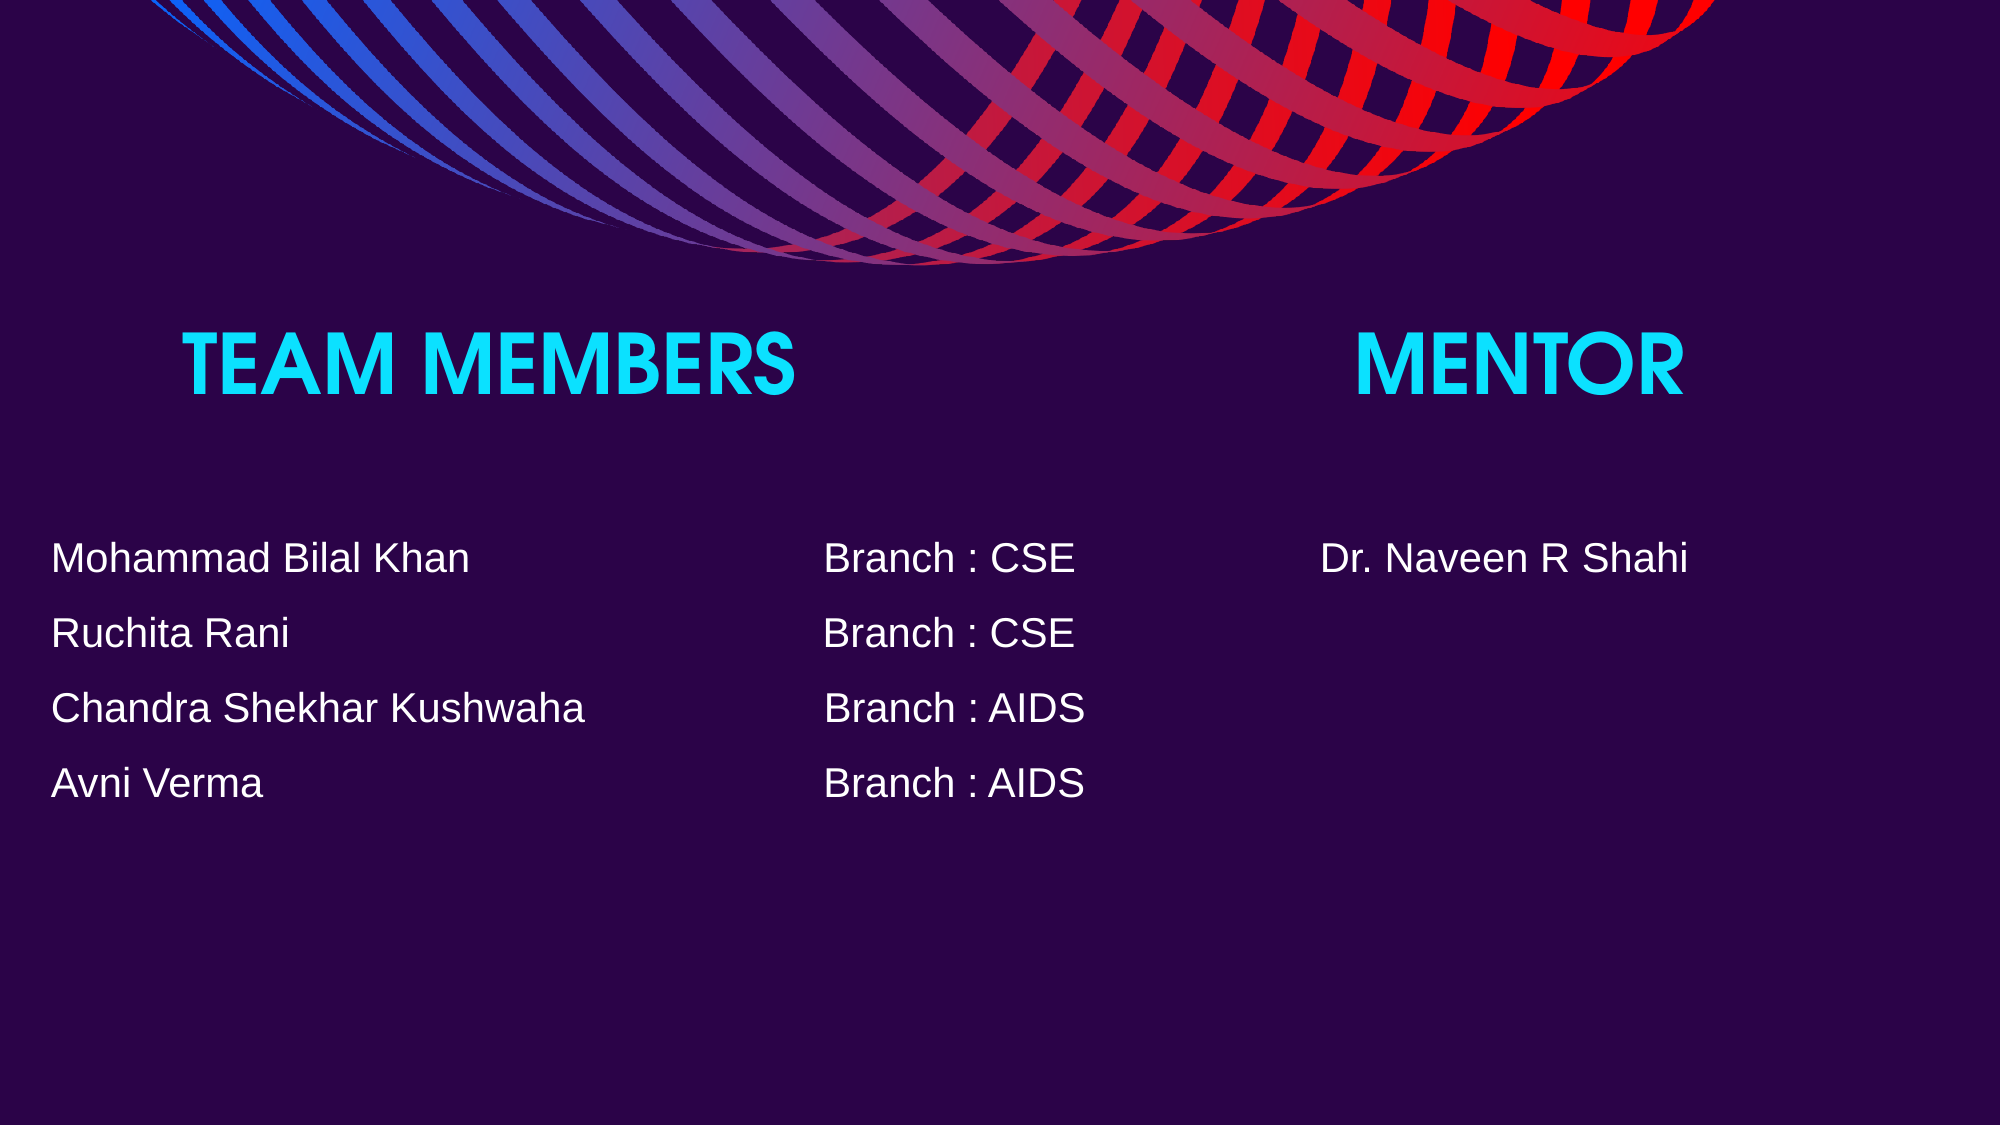

TEAM MEMBERS
MENTOR
Mohammad Bilal Khan		               Branch : CSE
Ruchita Rani		                            Branch : CSE
Chandra Shekhar Kushwaha              	  Branch : AIDS
Avni Verma 			               Branch : AIDS
Dr. Naveen R Shahi